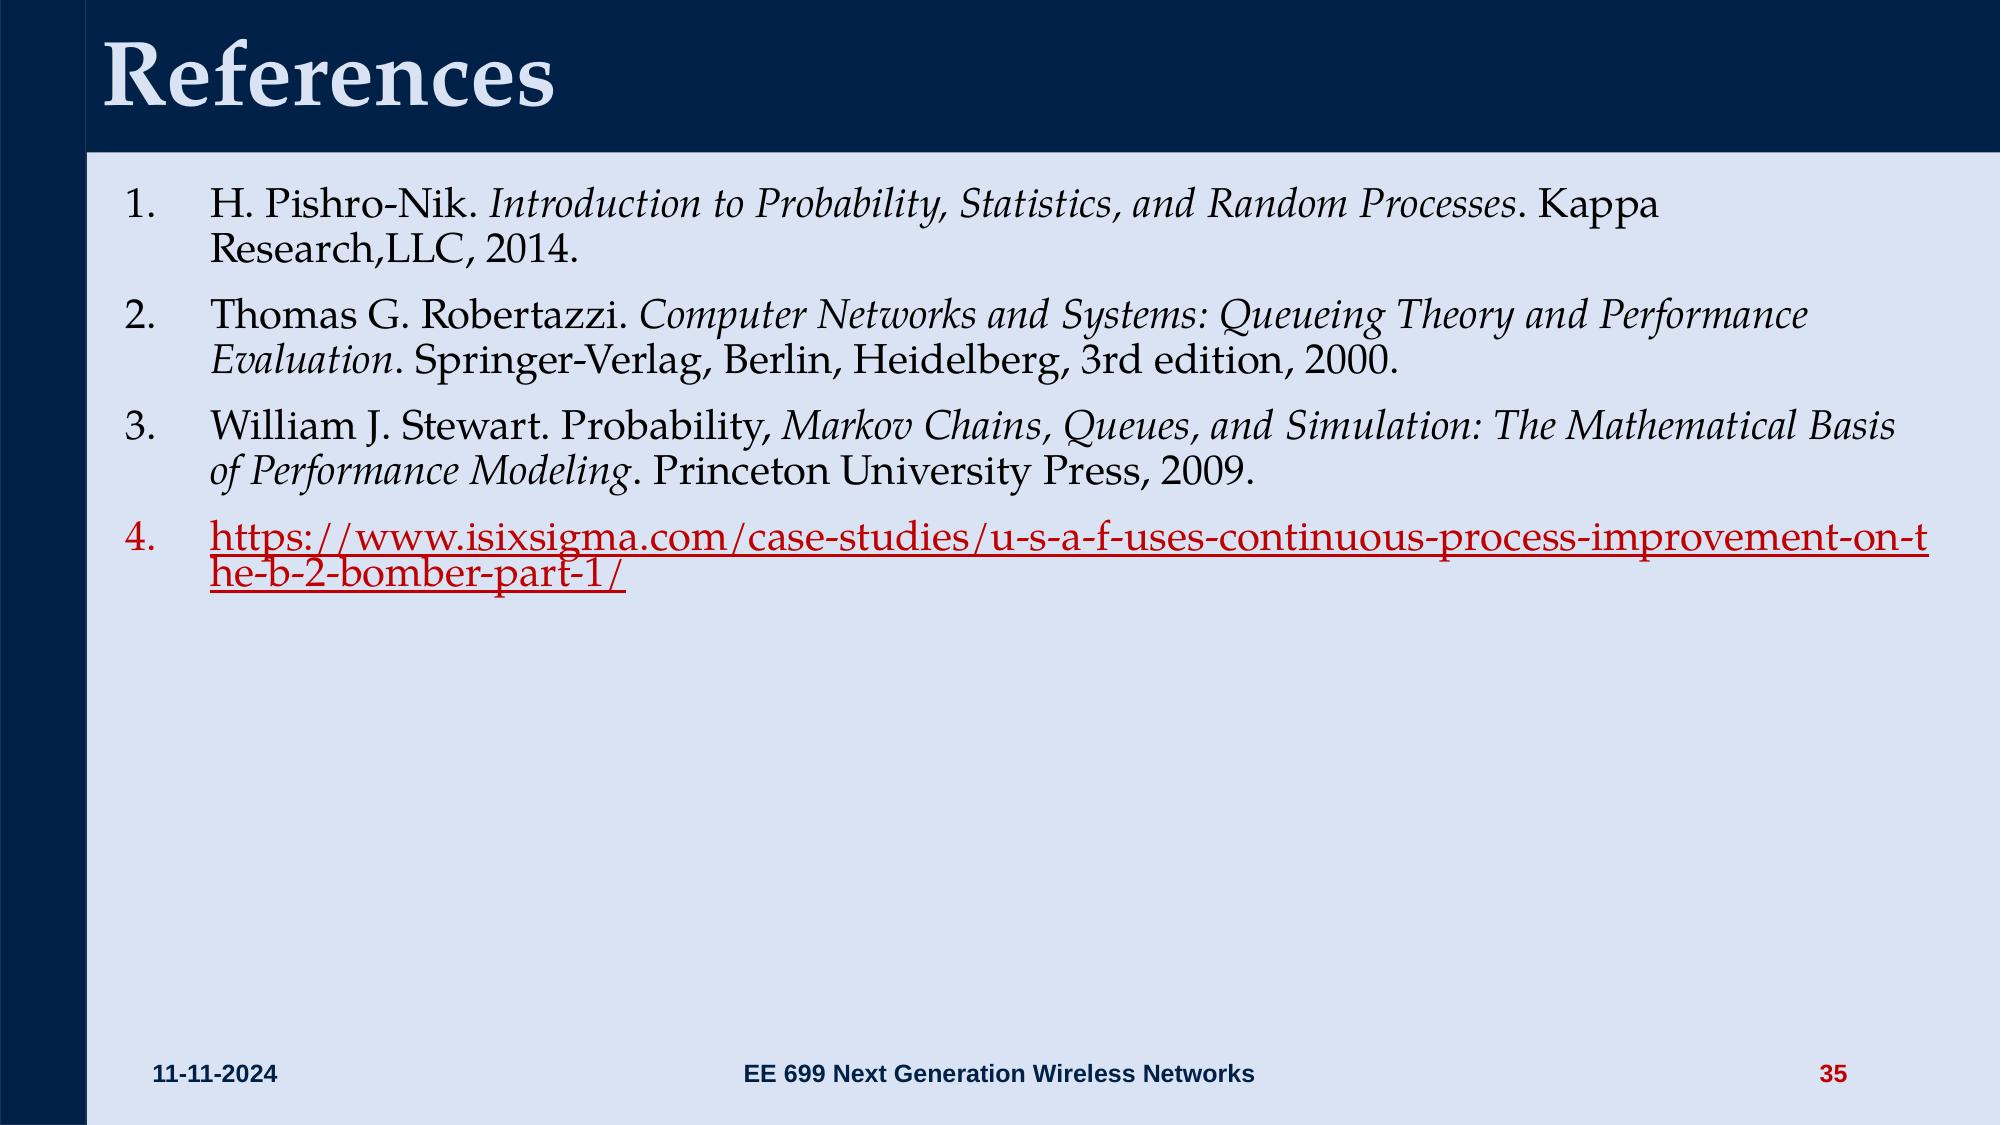

# References
H. Pishro-Nik. Introduction to Probability, Statistics, and Random Processes. Kappa Research,LLC, 2014.
Thomas G. Robertazzi. Computer Networks and Systems: Queueing Theory and Performance Evaluation. Springer-Verlag, Berlin, Heidelberg, 3rd edition, 2000.
William J. Stewart. Probability, Markov Chains, Queues, and Simulation: The Mathematical Basis of Performance Modeling. Princeton University Press, 2009.
https://www.isixsigma.com/case-studies/u-s-a-f-uses-continuous-process-improvement-on-the-b-2-bomber-part-1/

11-11-2024
EE 699 Next Generation Wireless Networks
35